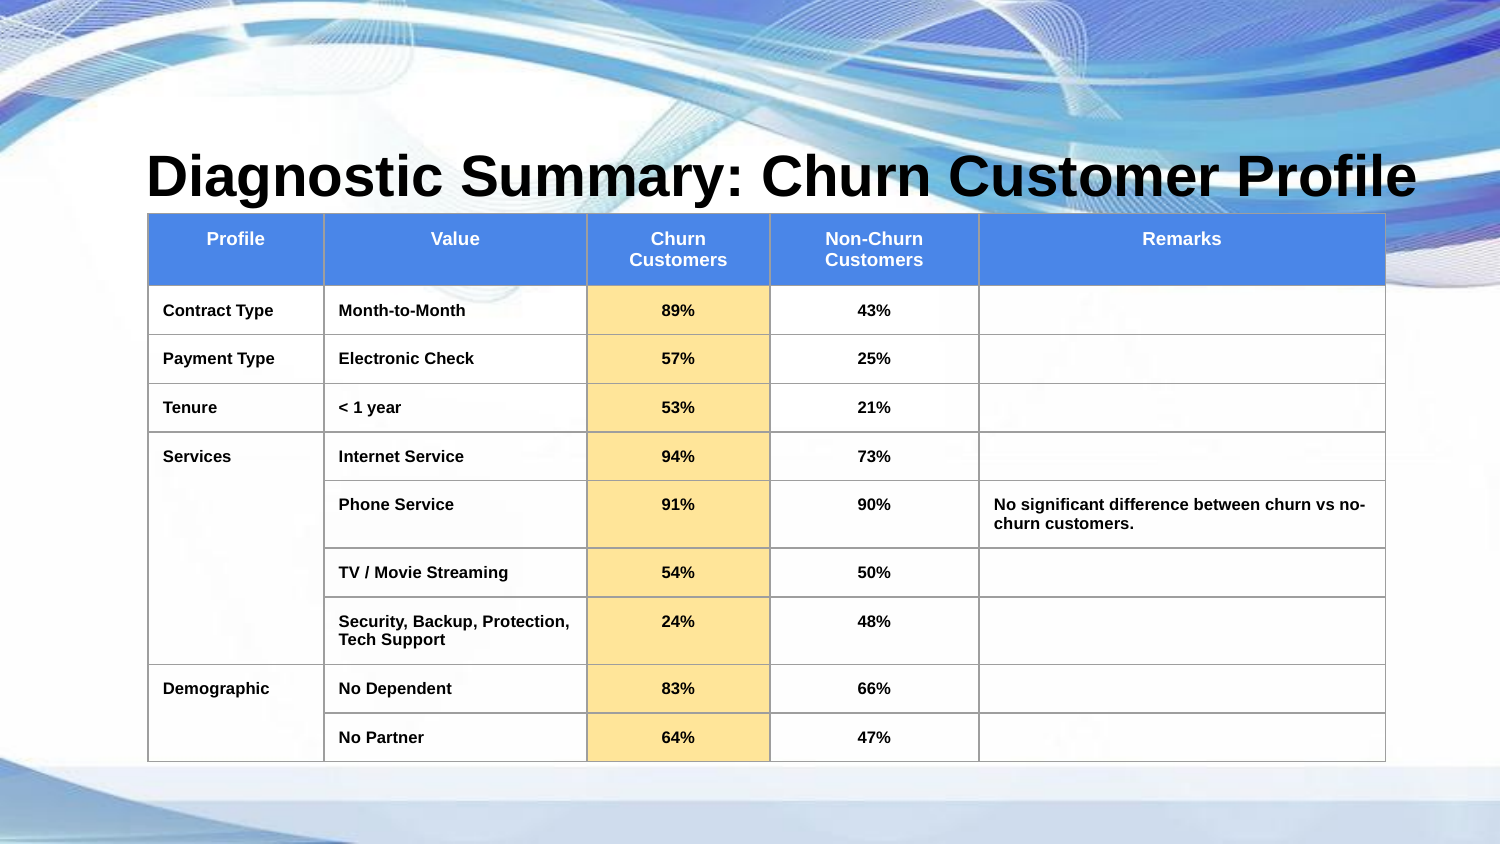

# Diagnostic Summary: Churn Customer Profile
| Profile | Value | Churn Customers | Non-Churn Customers | Remarks |
| --- | --- | --- | --- | --- |
| Contract Type | Month-to-Month | 89% | 43% |  |
| Payment Type | Electronic Check | 57% | 25% |  |
| Tenure | < 1 year | 53% | 21% |  |
| Services | Internet Service | 94% | 73% |  |
|  | Phone Service | 91% | 90% | No significant difference between churn vs no-churn customers. |
|  | TV / Movie Streaming | 54% | 50% |  |
|  | Security, Backup, Protection, Tech Support | 24% | 48% |  |
| Demographic | No Dependent | 83% | 66% |  |
|  | No Partner | 64% | 47% |  |